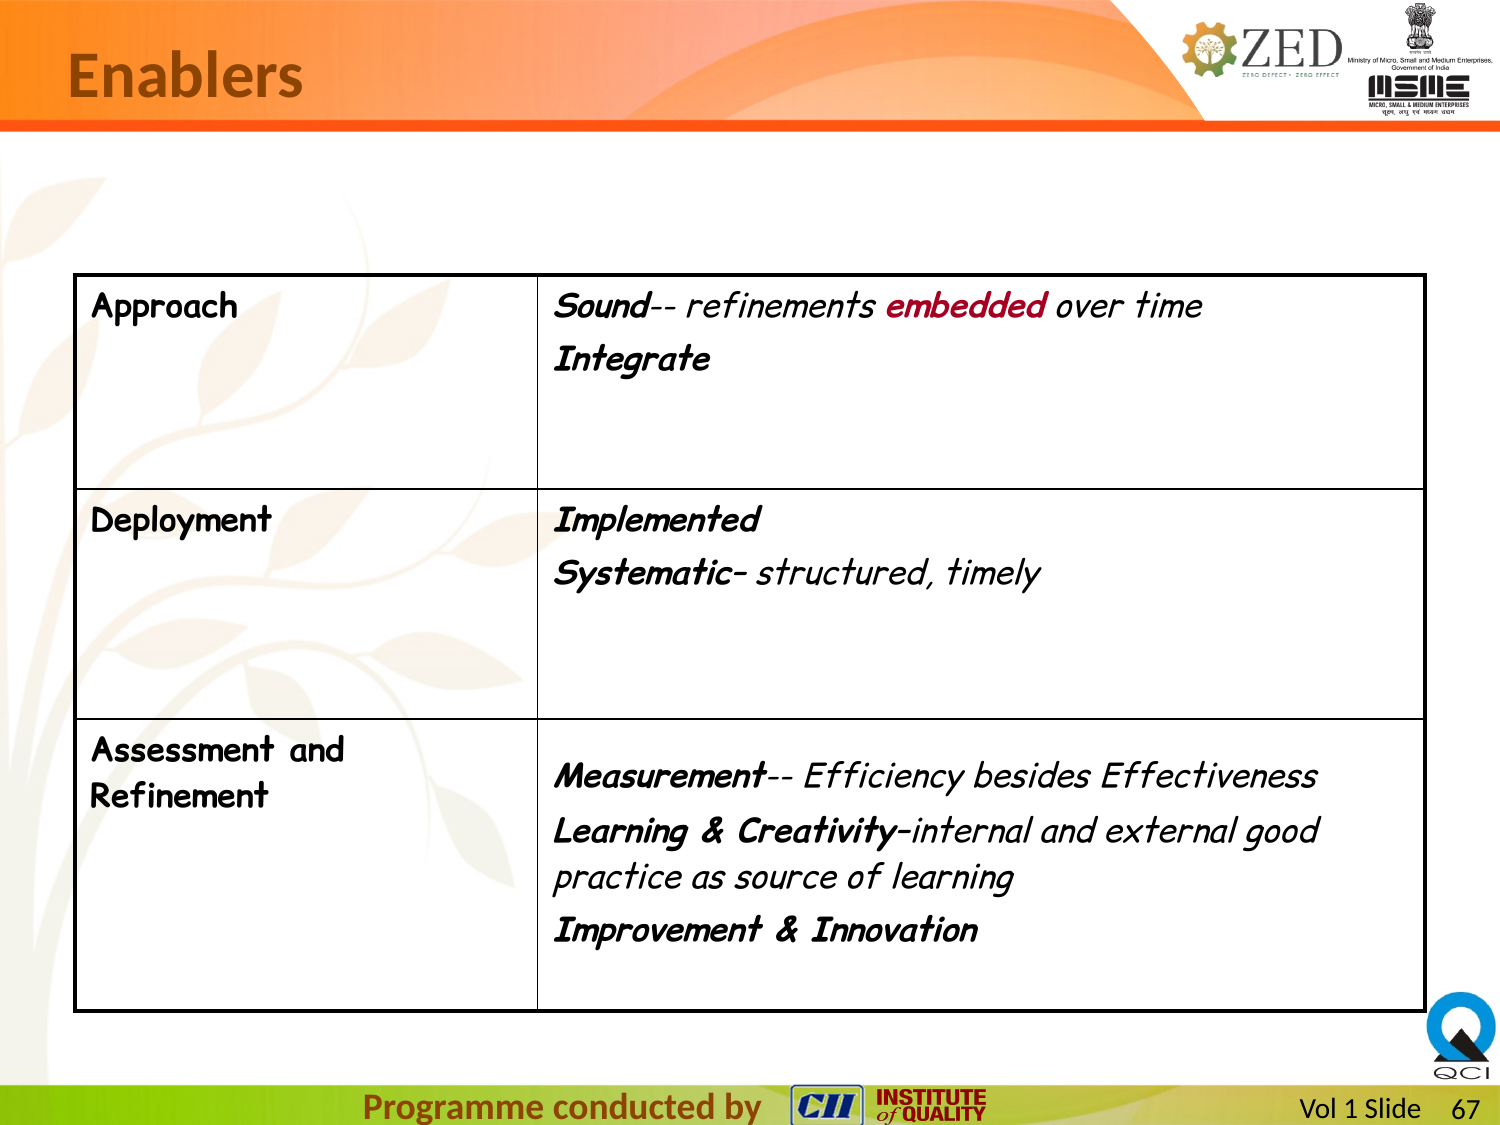

# Enablers
| Approach | Sound-- refinements embedded over time Integrate |
| --- | --- |
| Deployment | Implemented Systematic– structured, timely |
| Assessment and Refinement | Measurement-- Efficiency besides Effectiveness Learning & Creativity–internal and external good practice as source of learning Improvement & Innovation |